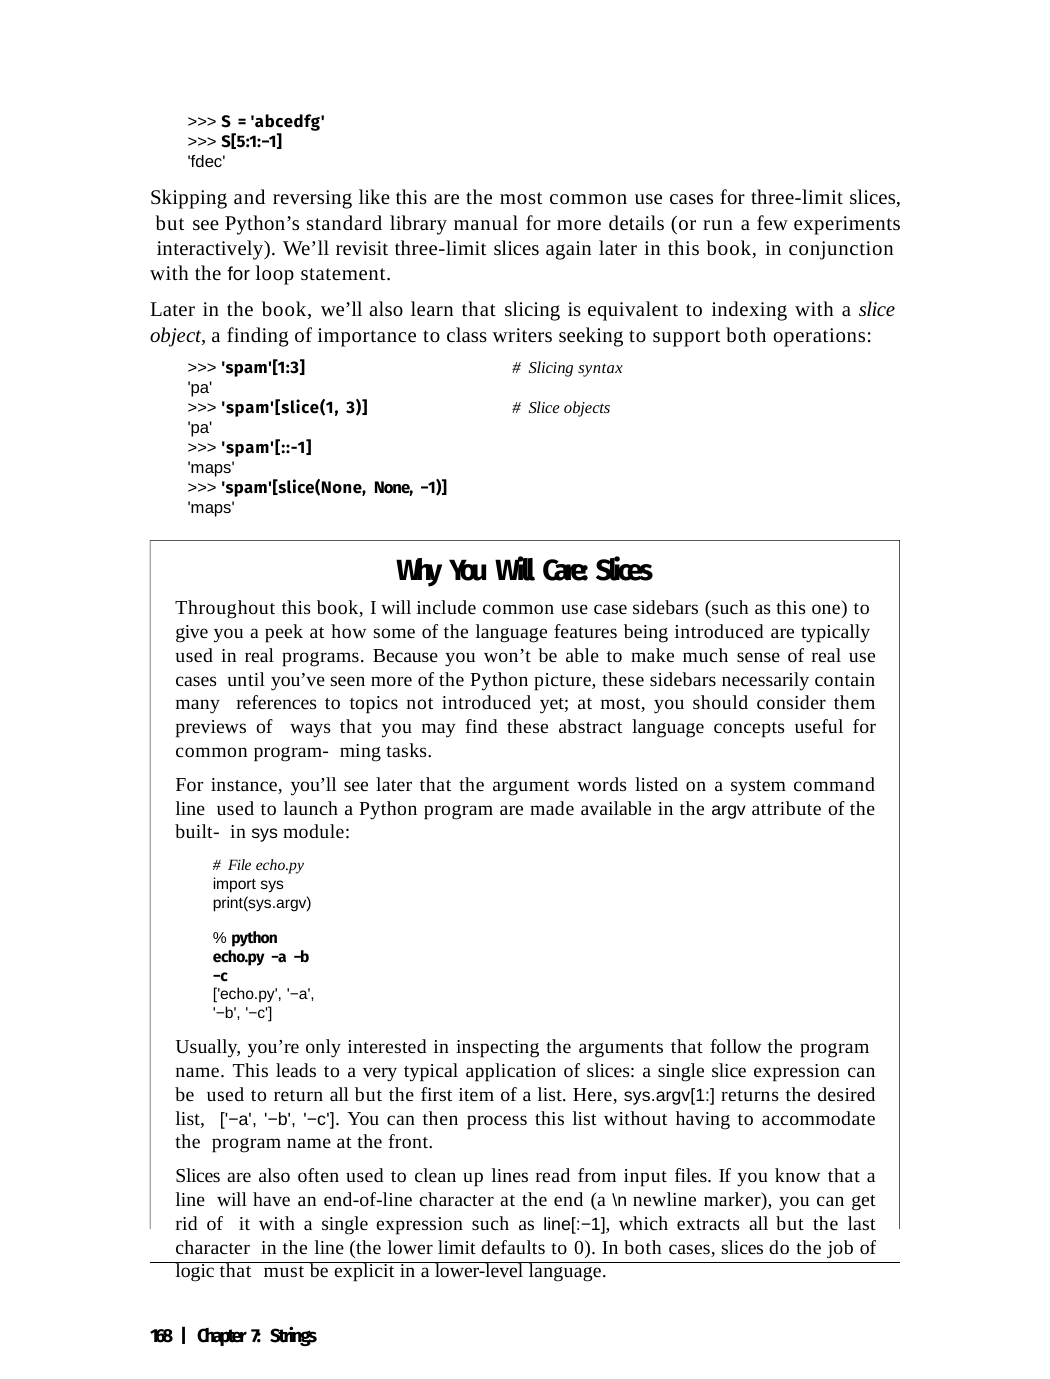

>>> S = 'abcedfg'
>>> S[5:1:−1]
'fdec'
Skipping and reversing like this are the most common use cases for three-limit slices,  but see Python’s standard library manual for more details (or run a few experiments  interactively). We’ll revisit three-limit slices again later in this book, in conjunction  with the for loop statement.
Later in the book, we’ll also learn that slicing is equivalent to indexing with a slice  object, a finding of importance to class writers seeking to support both operations:
>>> 'spam'[1:3]
'pa'
>>> 'spam'[slice(1, 3)]
'pa'
>>> 'spam'[::-1]
'maps'
>>> 'spam'[slice(None, None, −1)]
'maps'
# Slicing syntax
# Slice objects
Why You Will Care: Slices
Throughout this book, I will include common use case sidebars (such as this one) to  give you a peek at how some of the language features being introduced are typically  used in real programs. Because you won’t be able to make much sense of real use cases  until you’ve seen more of the Python picture, these sidebars necessarily contain many  references to topics not introduced yet; at most, you should consider them previews of  ways that you may find these abstract language concepts useful for common program-  ming tasks.
For instance, you’ll see later that the argument words listed on a system command line  used to launch a Python program are made available in the argv attribute of the built-  in sys module:
# File echo.py  import sys  print(sys.argv)

% python echo.py −a −b −c
['echo.py', '−a', '−b', '−c']
Usually, you’re only interested in inspecting the arguments that follow the program  name. This leads to a very typical application of slices: a single slice expression can be  used to return all but the first item of a list. Here, sys.argv[1:] returns the desired list,  ['−a', '−b', '−c']. You can then process this list without having to accommodate the  program name at the front.
Slices are also often used to clean up lines read from input files. If you know that a line  will have an end-of-line character at the end (a \n newline marker), you can get rid of  it with a single expression such as line[:−1], which extracts all but the last character  in the line (the lower limit defaults to 0). In both cases, slices do the job of logic that  must be explicit in a lower-level language.

168  |  Chapter 7:  Strings